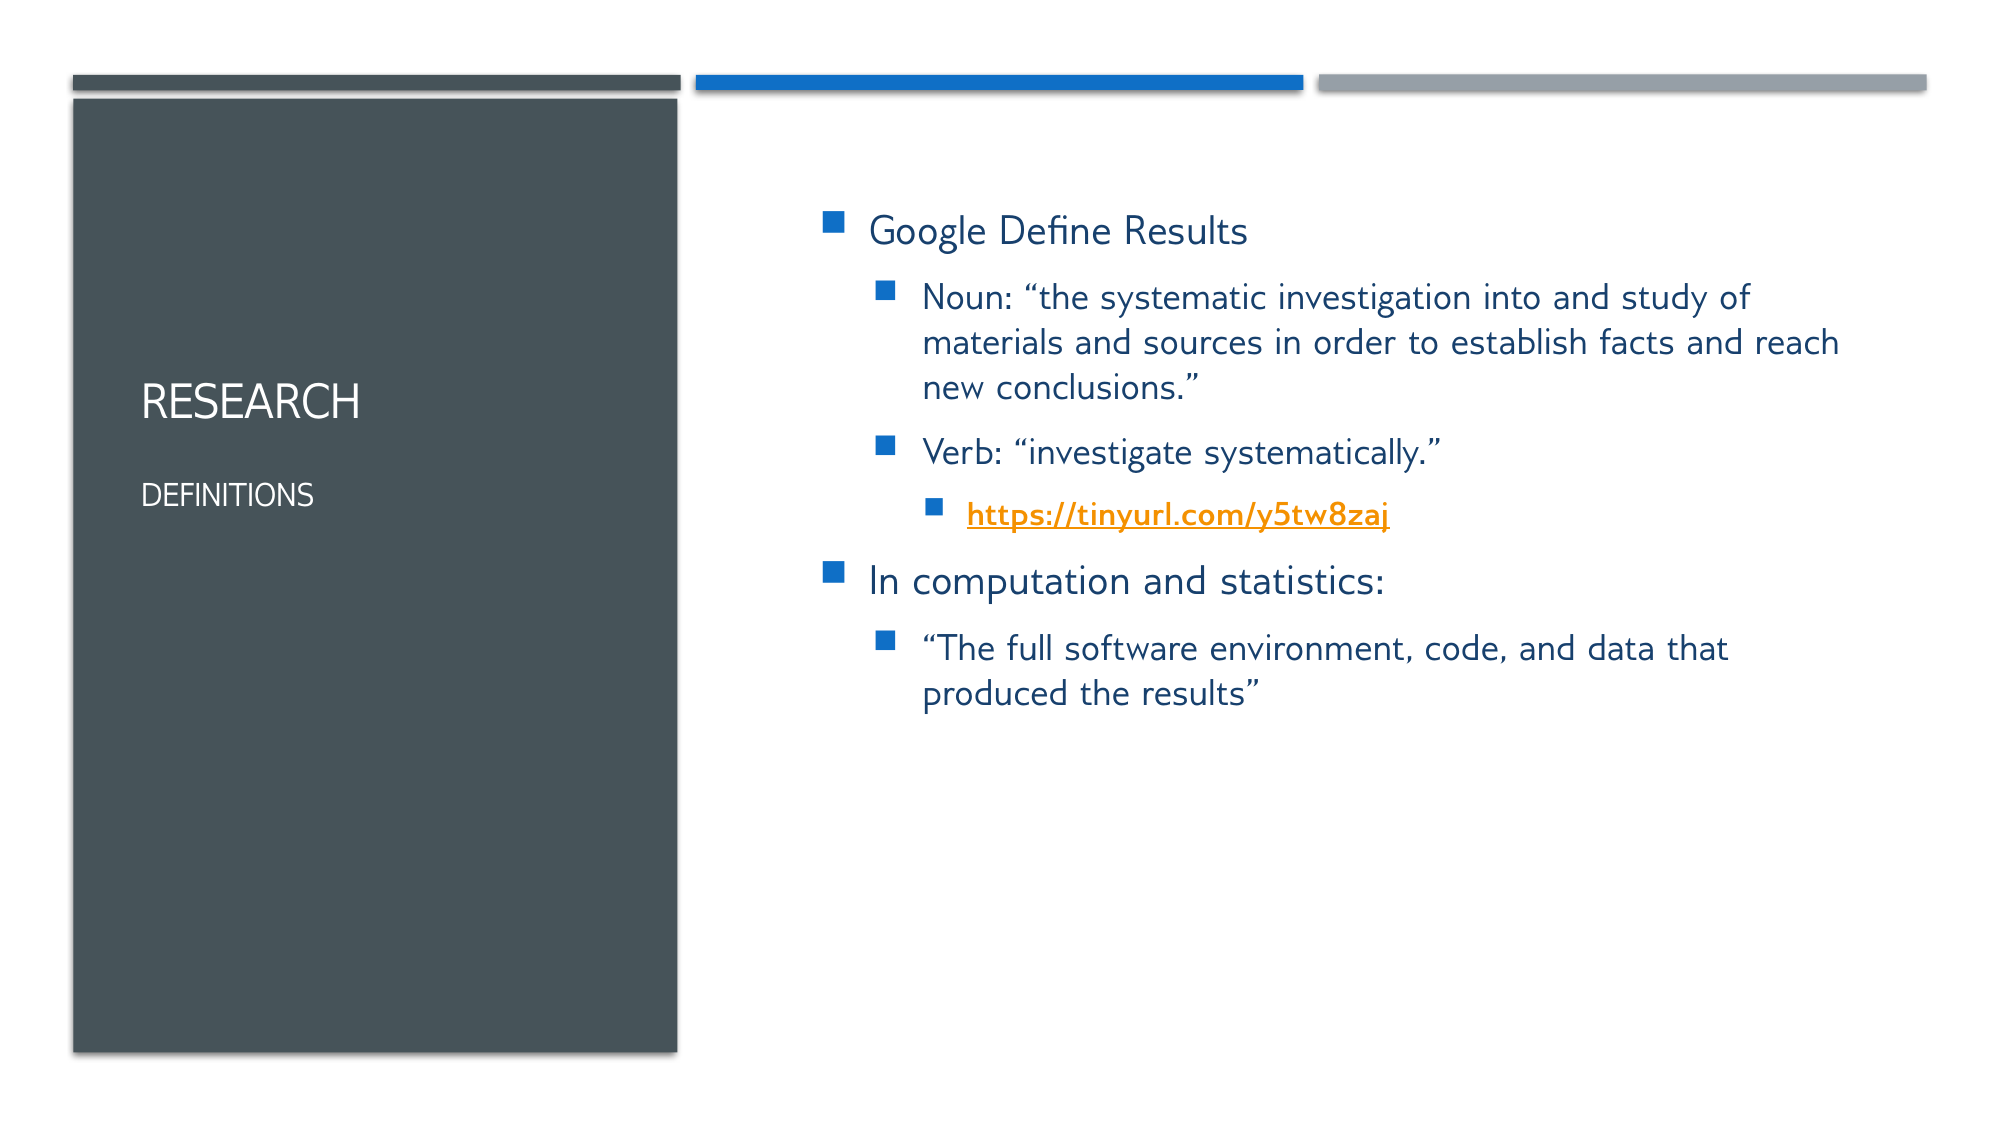

# RESEARCH
Google Define Results
Noun: “the systematic investigation into and study of materials and sources in order to establish facts and reach new conclusions.”
Verb: “investigate systematically.”
https://tinyurl.com/y5tw8zaj
In computation and statistics:
“The full software environment, code, and data that produced the results”

DEFINITIONS